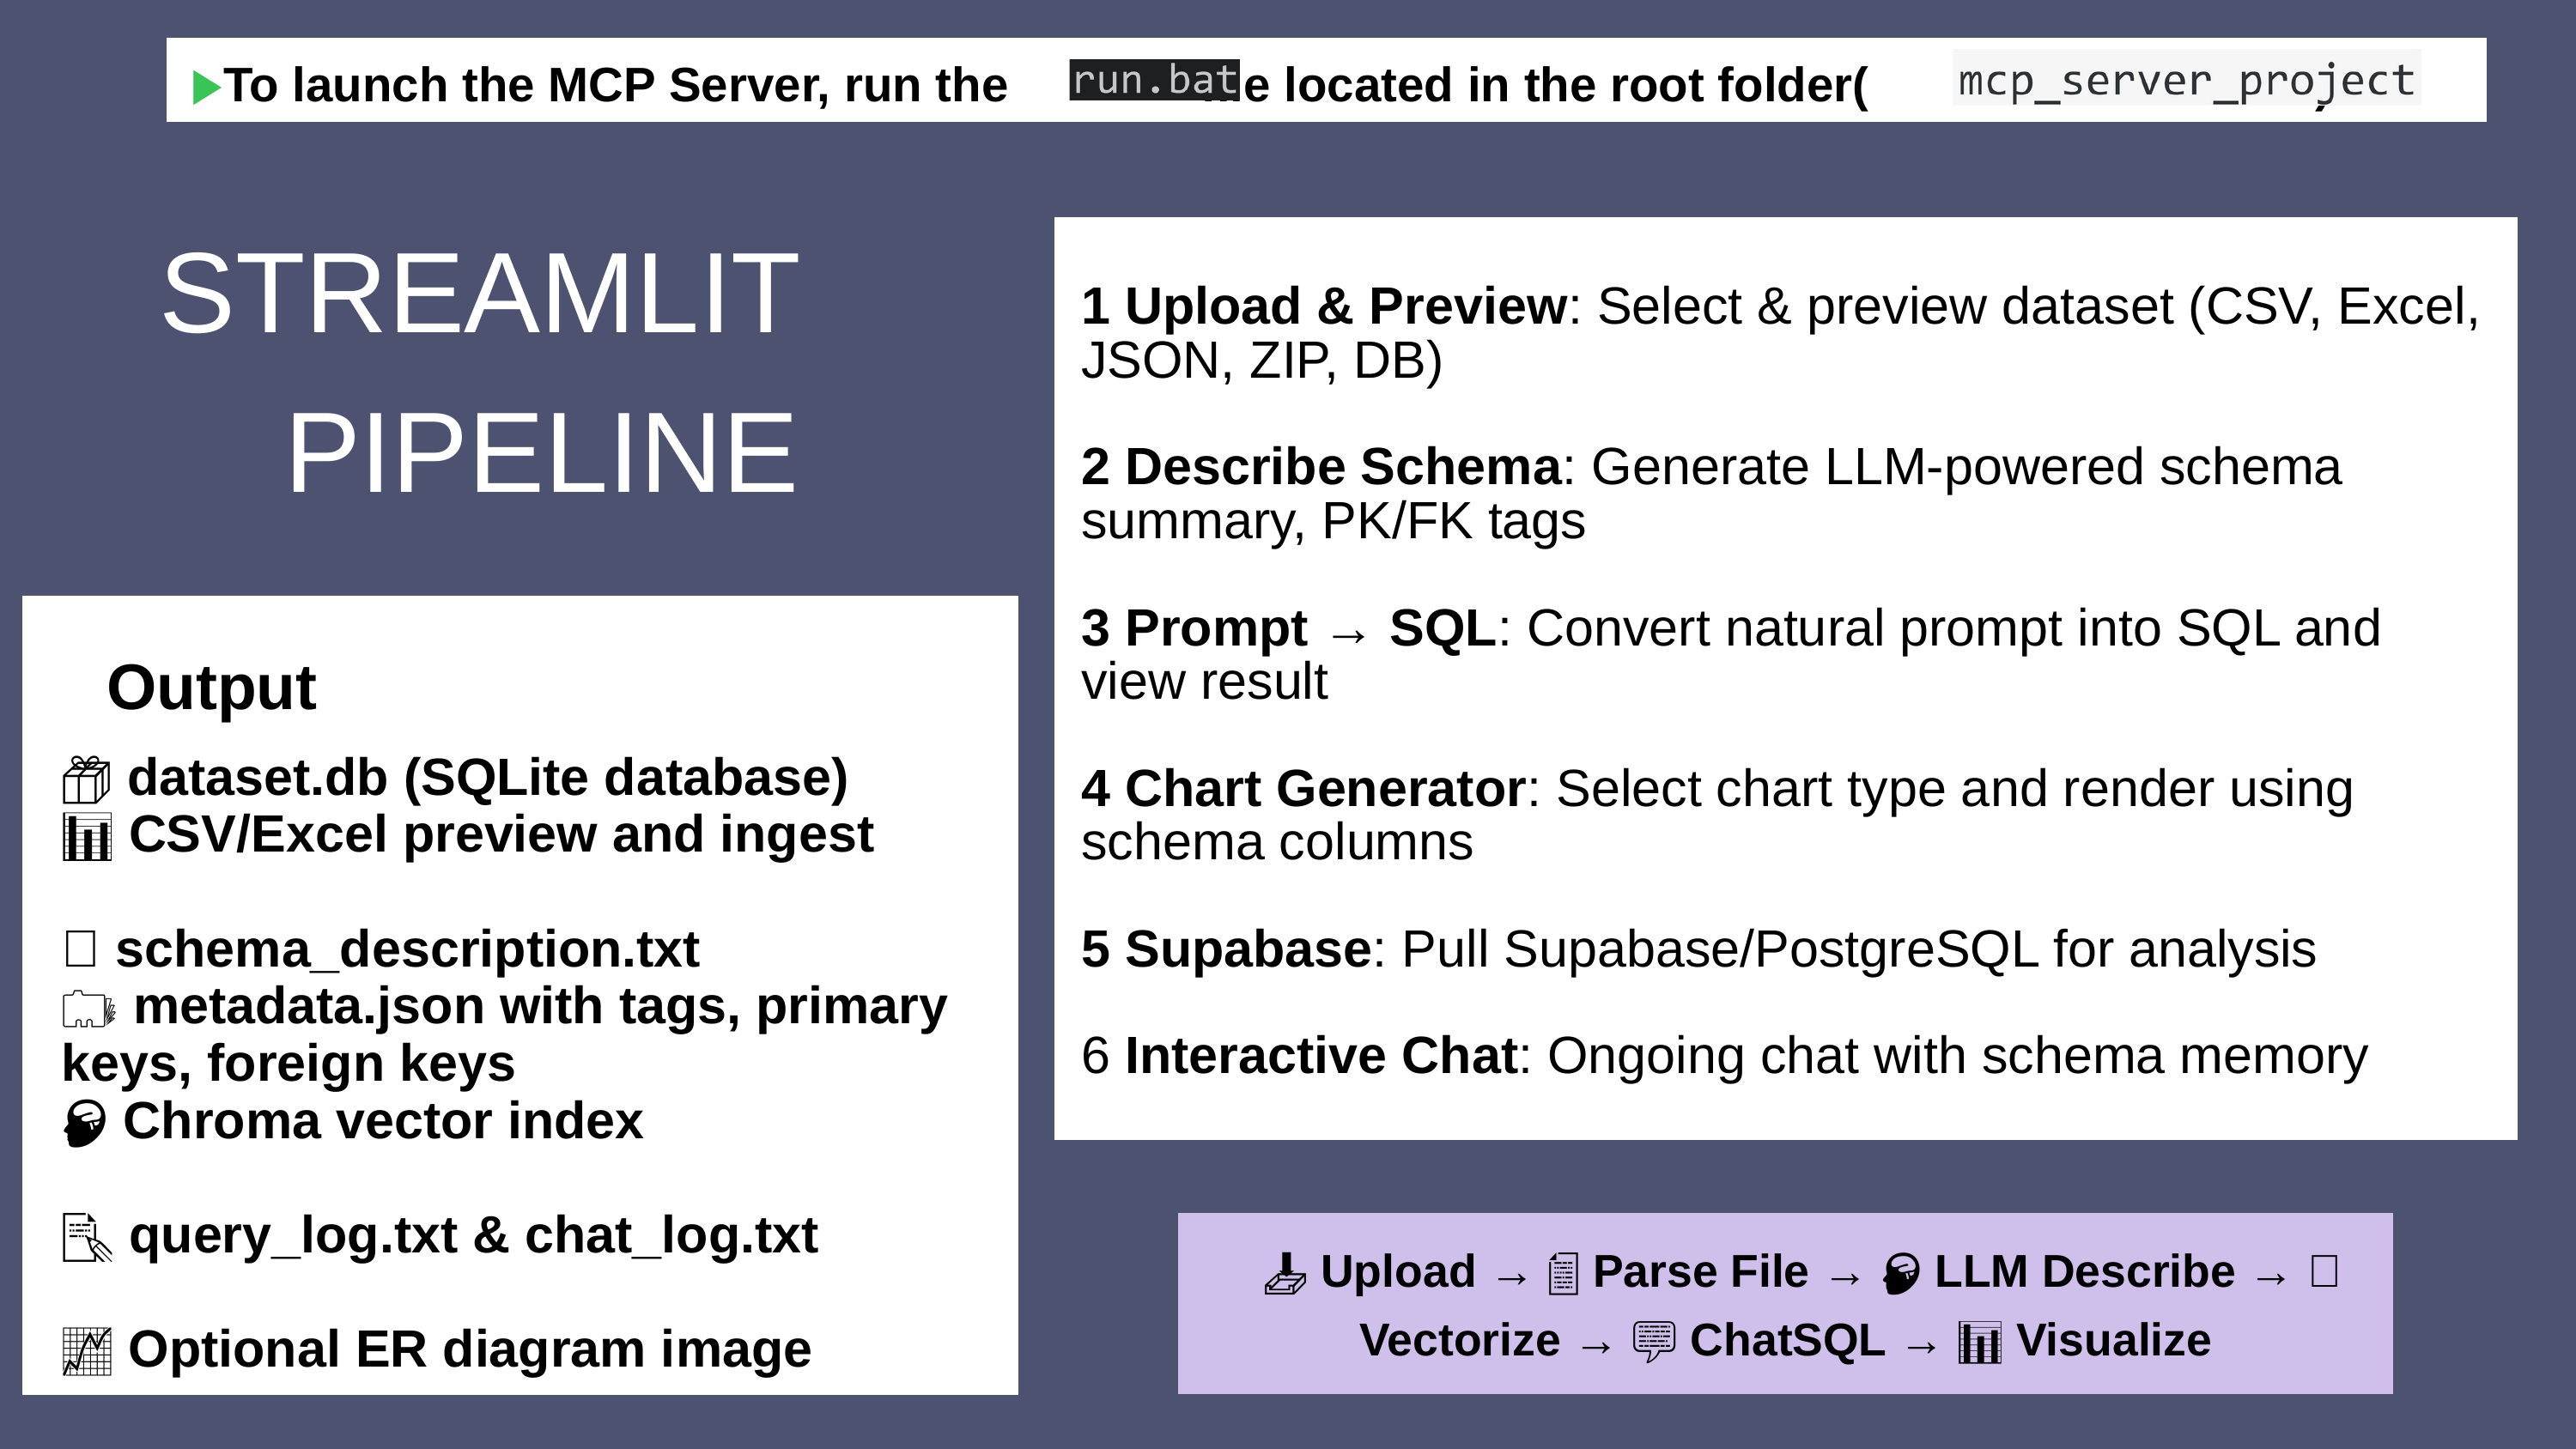

▶️To launch the MCP Server, run the run.bat file located in the root folder(mcp_server_projec)

STREAMLIT PIPELINE

1 Upload & Preview: Select & preview dataset (CSV, Excel, JSON, ZIP, DB)

2 Describe Schema: Generate LLM-powered schema summary, PK/FK tags

3 Prompt → SQL: Convert natural prompt into SQL and view result

4 Chart Generator: Select chart type and render using schema columns

5 Supabase: Pull Supabase/PostgreSQL for analysis

6 Interactive Chat: Ongoing chat with schema memory

Output
📦 dataset.db (SQLite database)
📊 CSV/Excel preview and ingest

🧾 schema_description.txt
🗂️ metadata.json with tags, primary keys, foreign keys
🧠 Chroma vector index

📝 query_log.txt & chat_log.txt

📈 Optional ER diagram image

📥 Upload → 📄 Parse File → 🧠 LLM Describe → 🧬 Vectorize → 💬 ChatSQL → 📊 Visualize